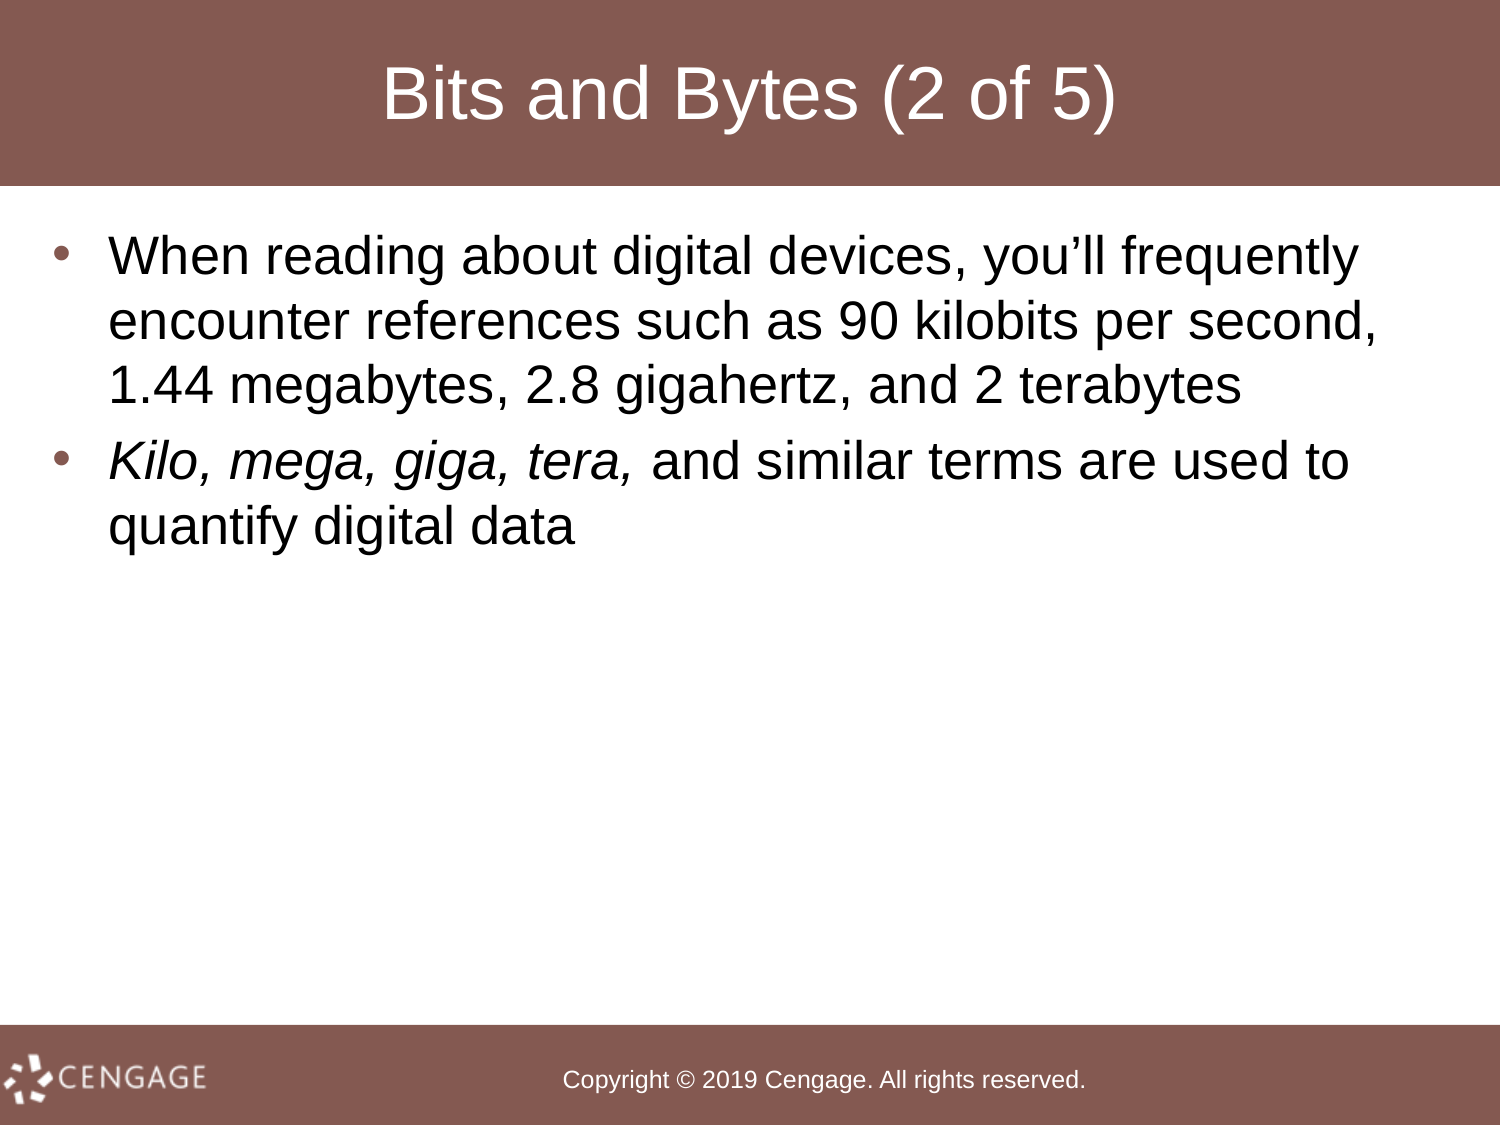

# Bits and Bytes (2 of 5)
When reading about digital devices, you’ll frequently encounter references such as 90 kilobits per second, 1.44 megabytes, 2.8 gigahertz, and 2 terabytes
Kilo, mega, giga, tera, and similar terms are used to quantify digital data